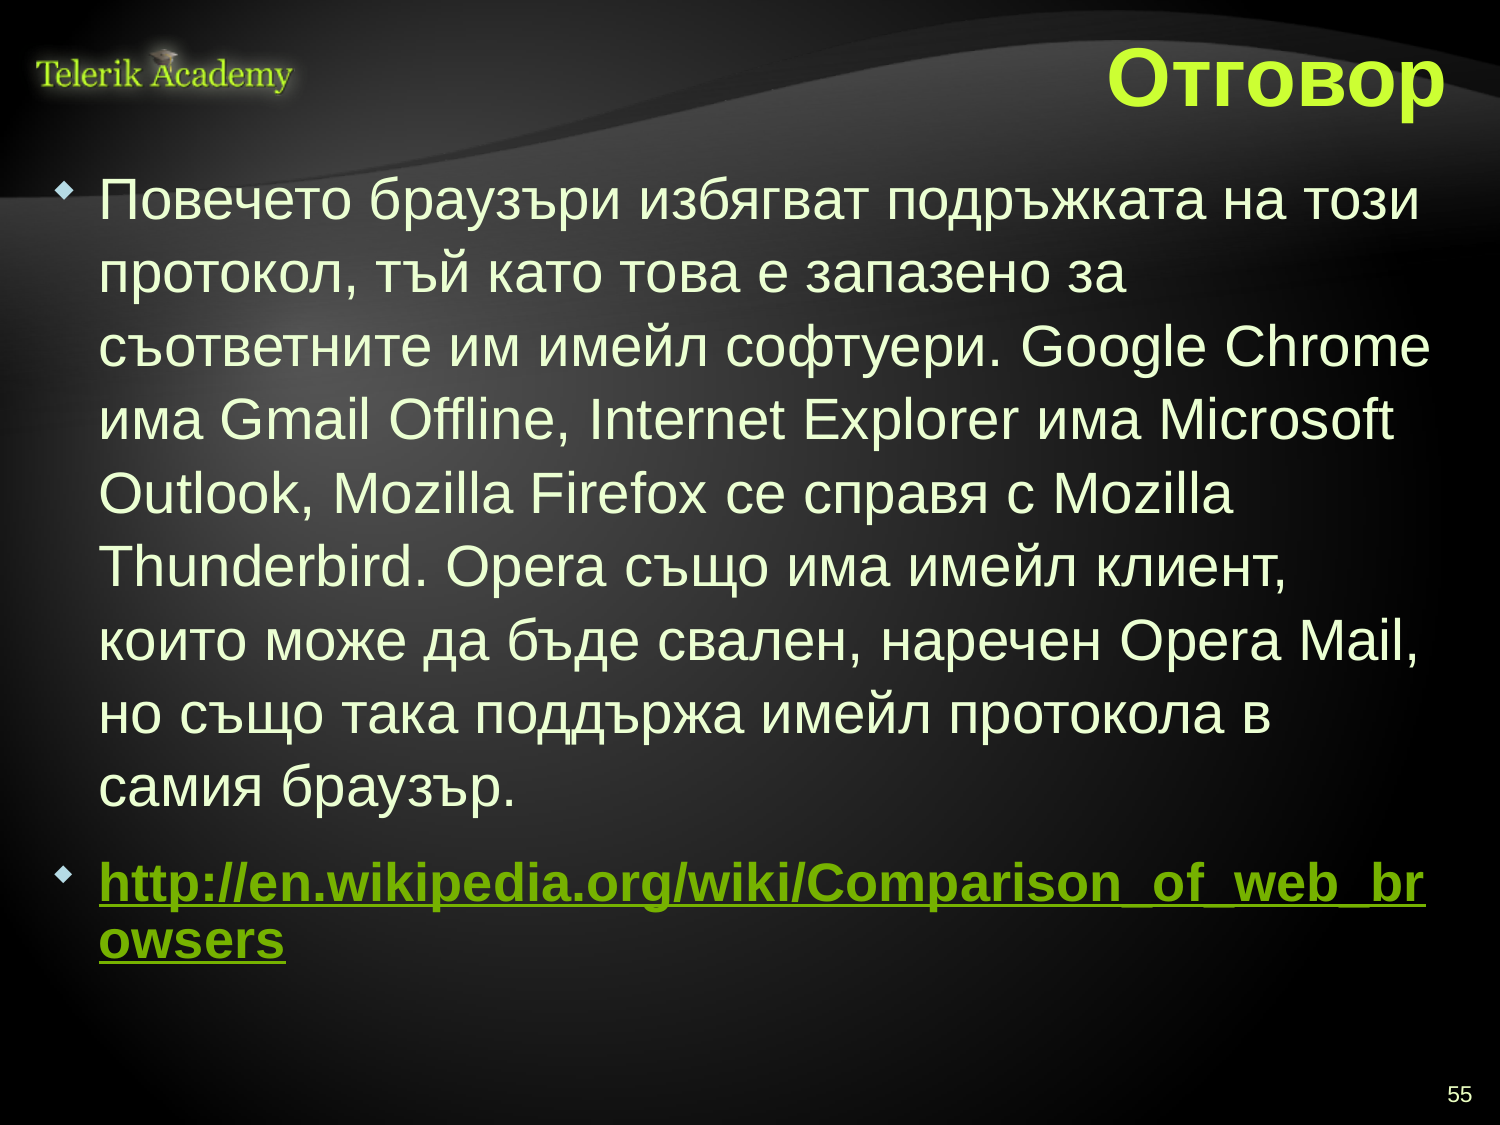

# Отговор
Повечето браузъри избягват подръжката на този протокол, тъй като това е запазено за съответните им имейл софтуери. Google Chrome има Gmail Offline, Internet Explorer има Microsoft Outlook, Mozilla Firefox се справя с Mozilla Thunderbird. Opera също има имейл клиент, които може да бъде свален, наречен Opera Mail, но също така поддържа имейл протокола в самия браузър.
http://en.wikipedia.org/wiki/Comparison_of_web_browsers
55